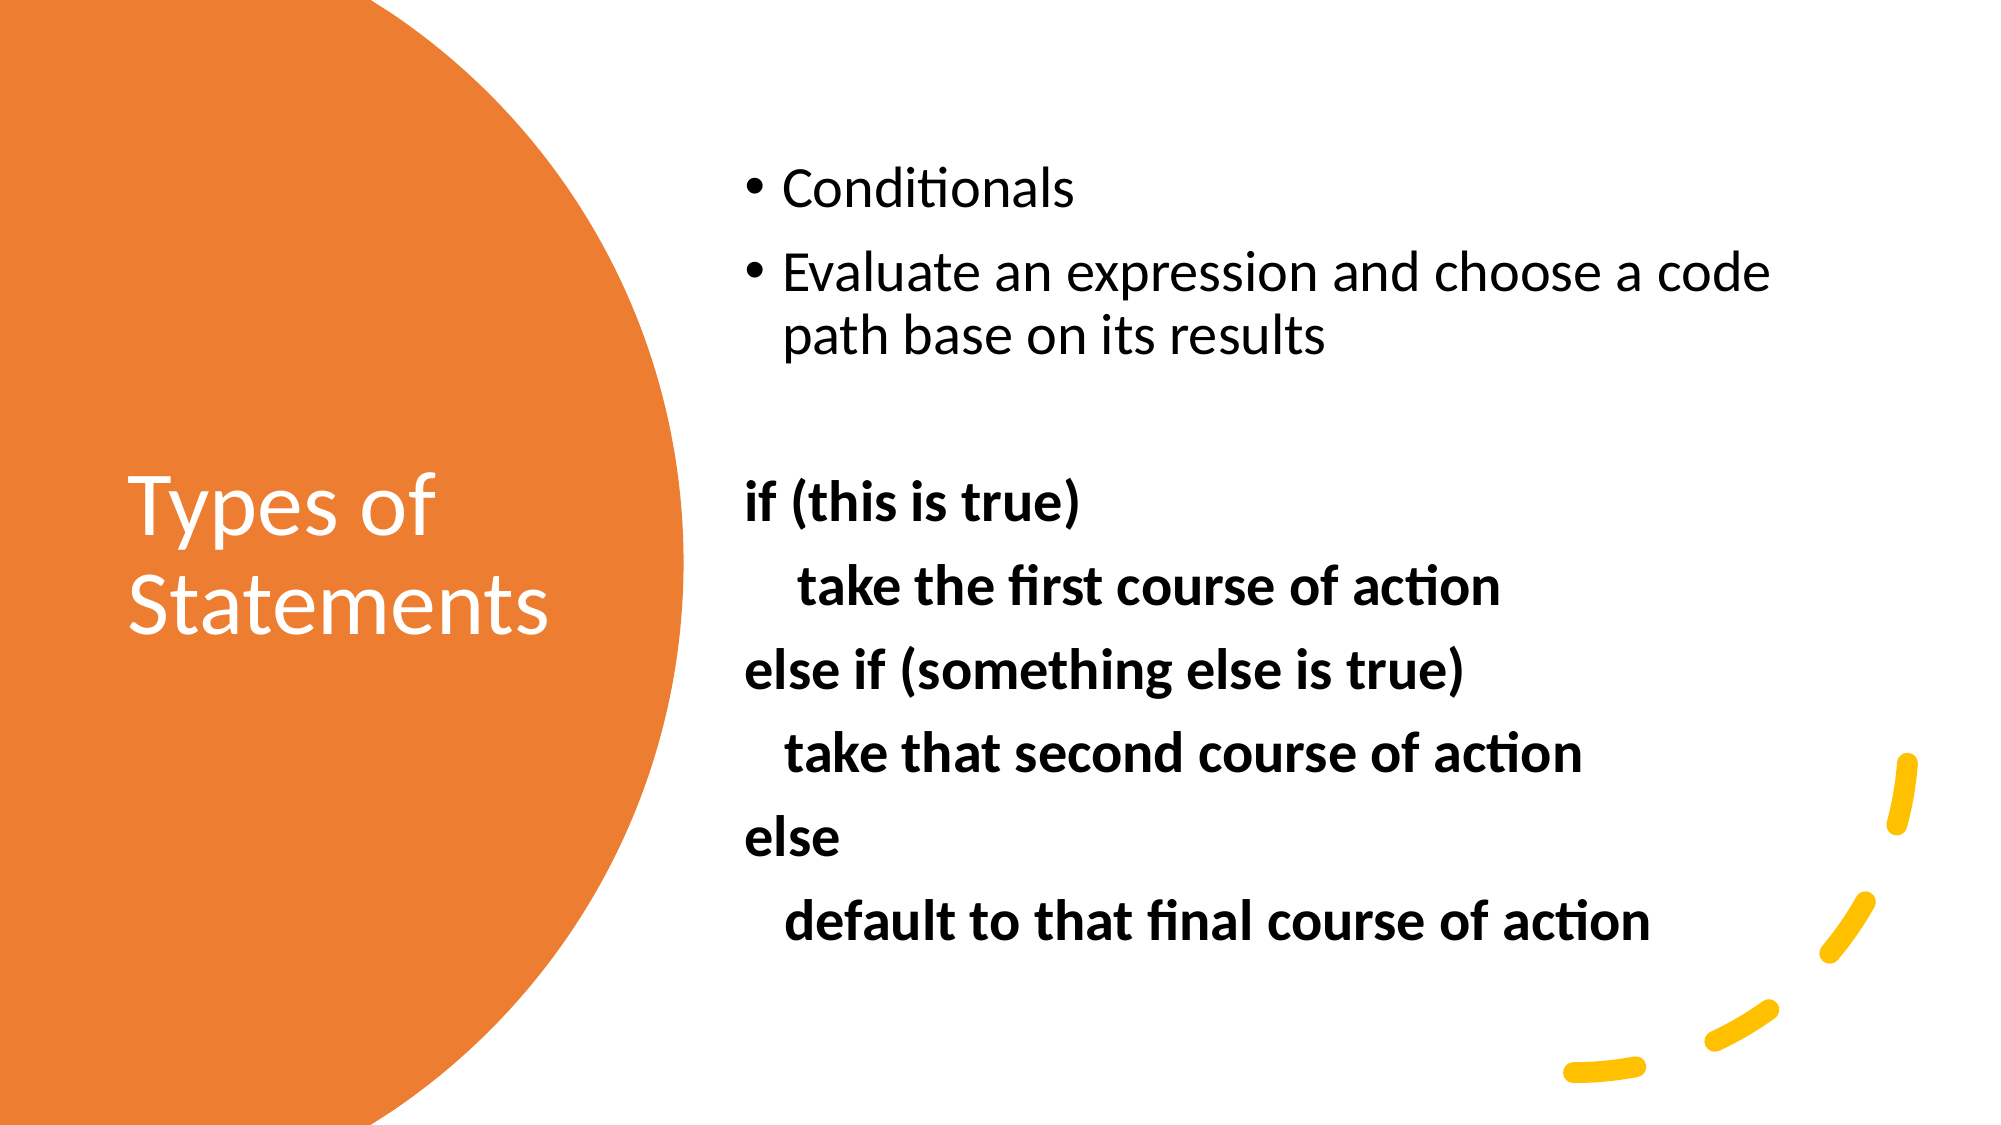

Conditionals
Evaluate an expression and choose a code path base on its results

if (this is true)
    take the first course of action
else if (something else is true)
   take that second course of action
else
   default to that final course of action
# Types of Statements